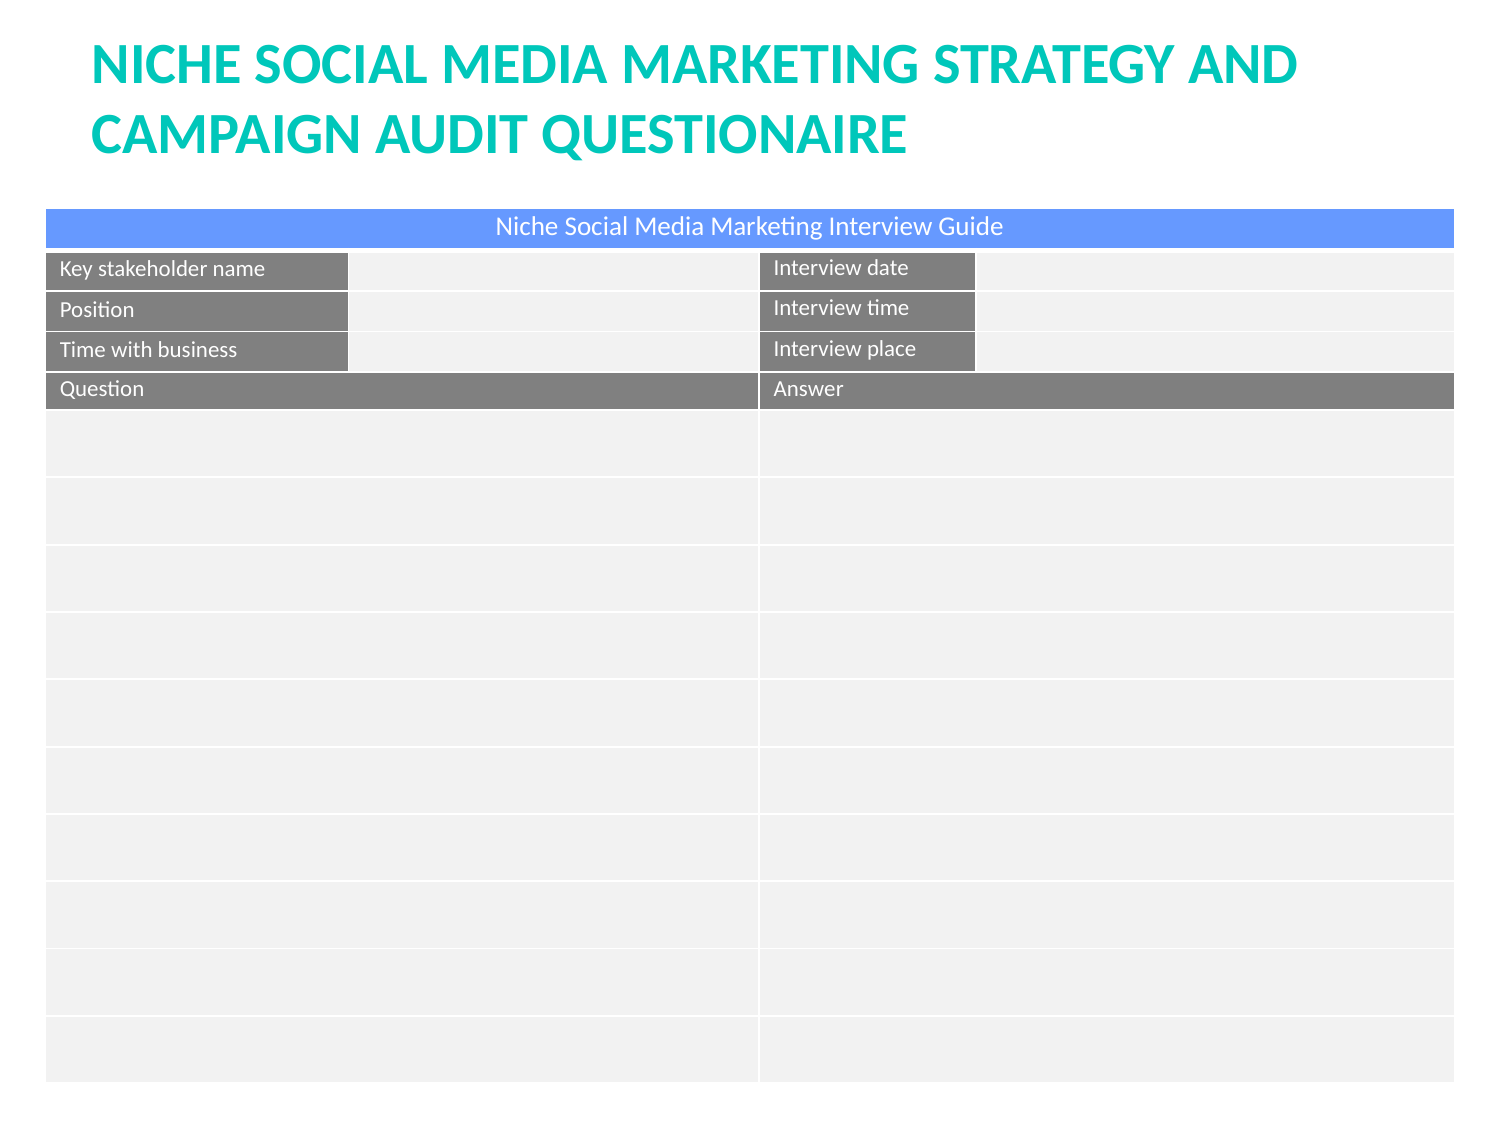

NICHE SOCIAL MEDIA MARKETING STRATEGY AND CAMPAIGN AUDIT QUESTIONAIRE
| Niche Social Media Marketing Interview Guide |  |  |  |
| --- | --- | --- | --- |
| Key stakeholder name |  | Interview date |  |
| Position |  | Interview time |  |
| Time with business |  | Interview place |  |
| Question |  | Answer |  |
|  |  |  |  |
|  |  |  |  |
|  |  |  |  |
|  |  |  |  |
|  |  |  |  |
|  |  |  |  |
|  |  |  |  |
|  |  |  |  |
|  |  |  |  |
|  |  |  |  |